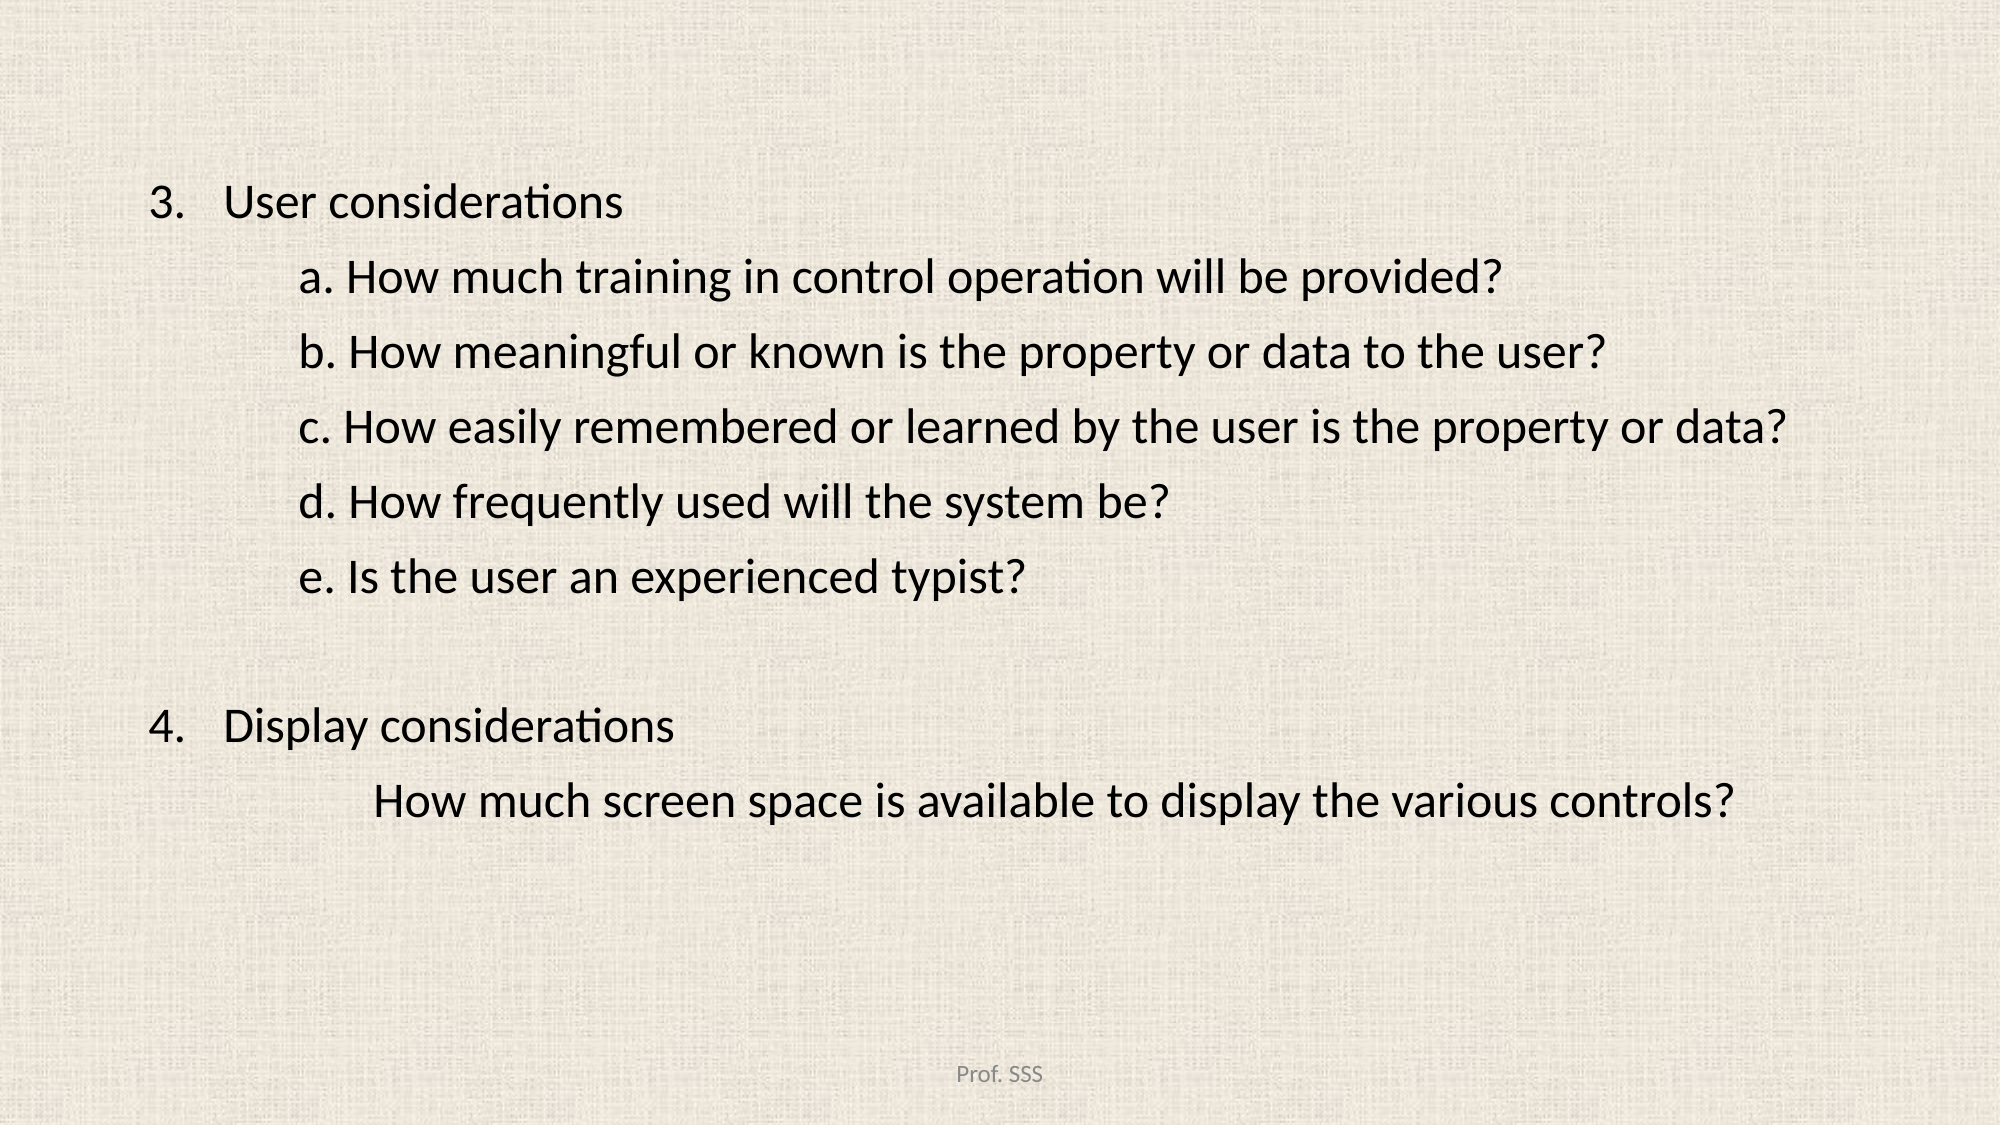

User considerations
	a. How much training in control operation will be provided?
	b. How meaningful or known is the property or data to the user?
	c. How easily remembered or learned by the user is the property or data?
	d. How frequently used will the system be?
	e. Is the user an experienced typist?

Display considerations
		How much screen space is available to display the various controls?

#
Prof. SSS